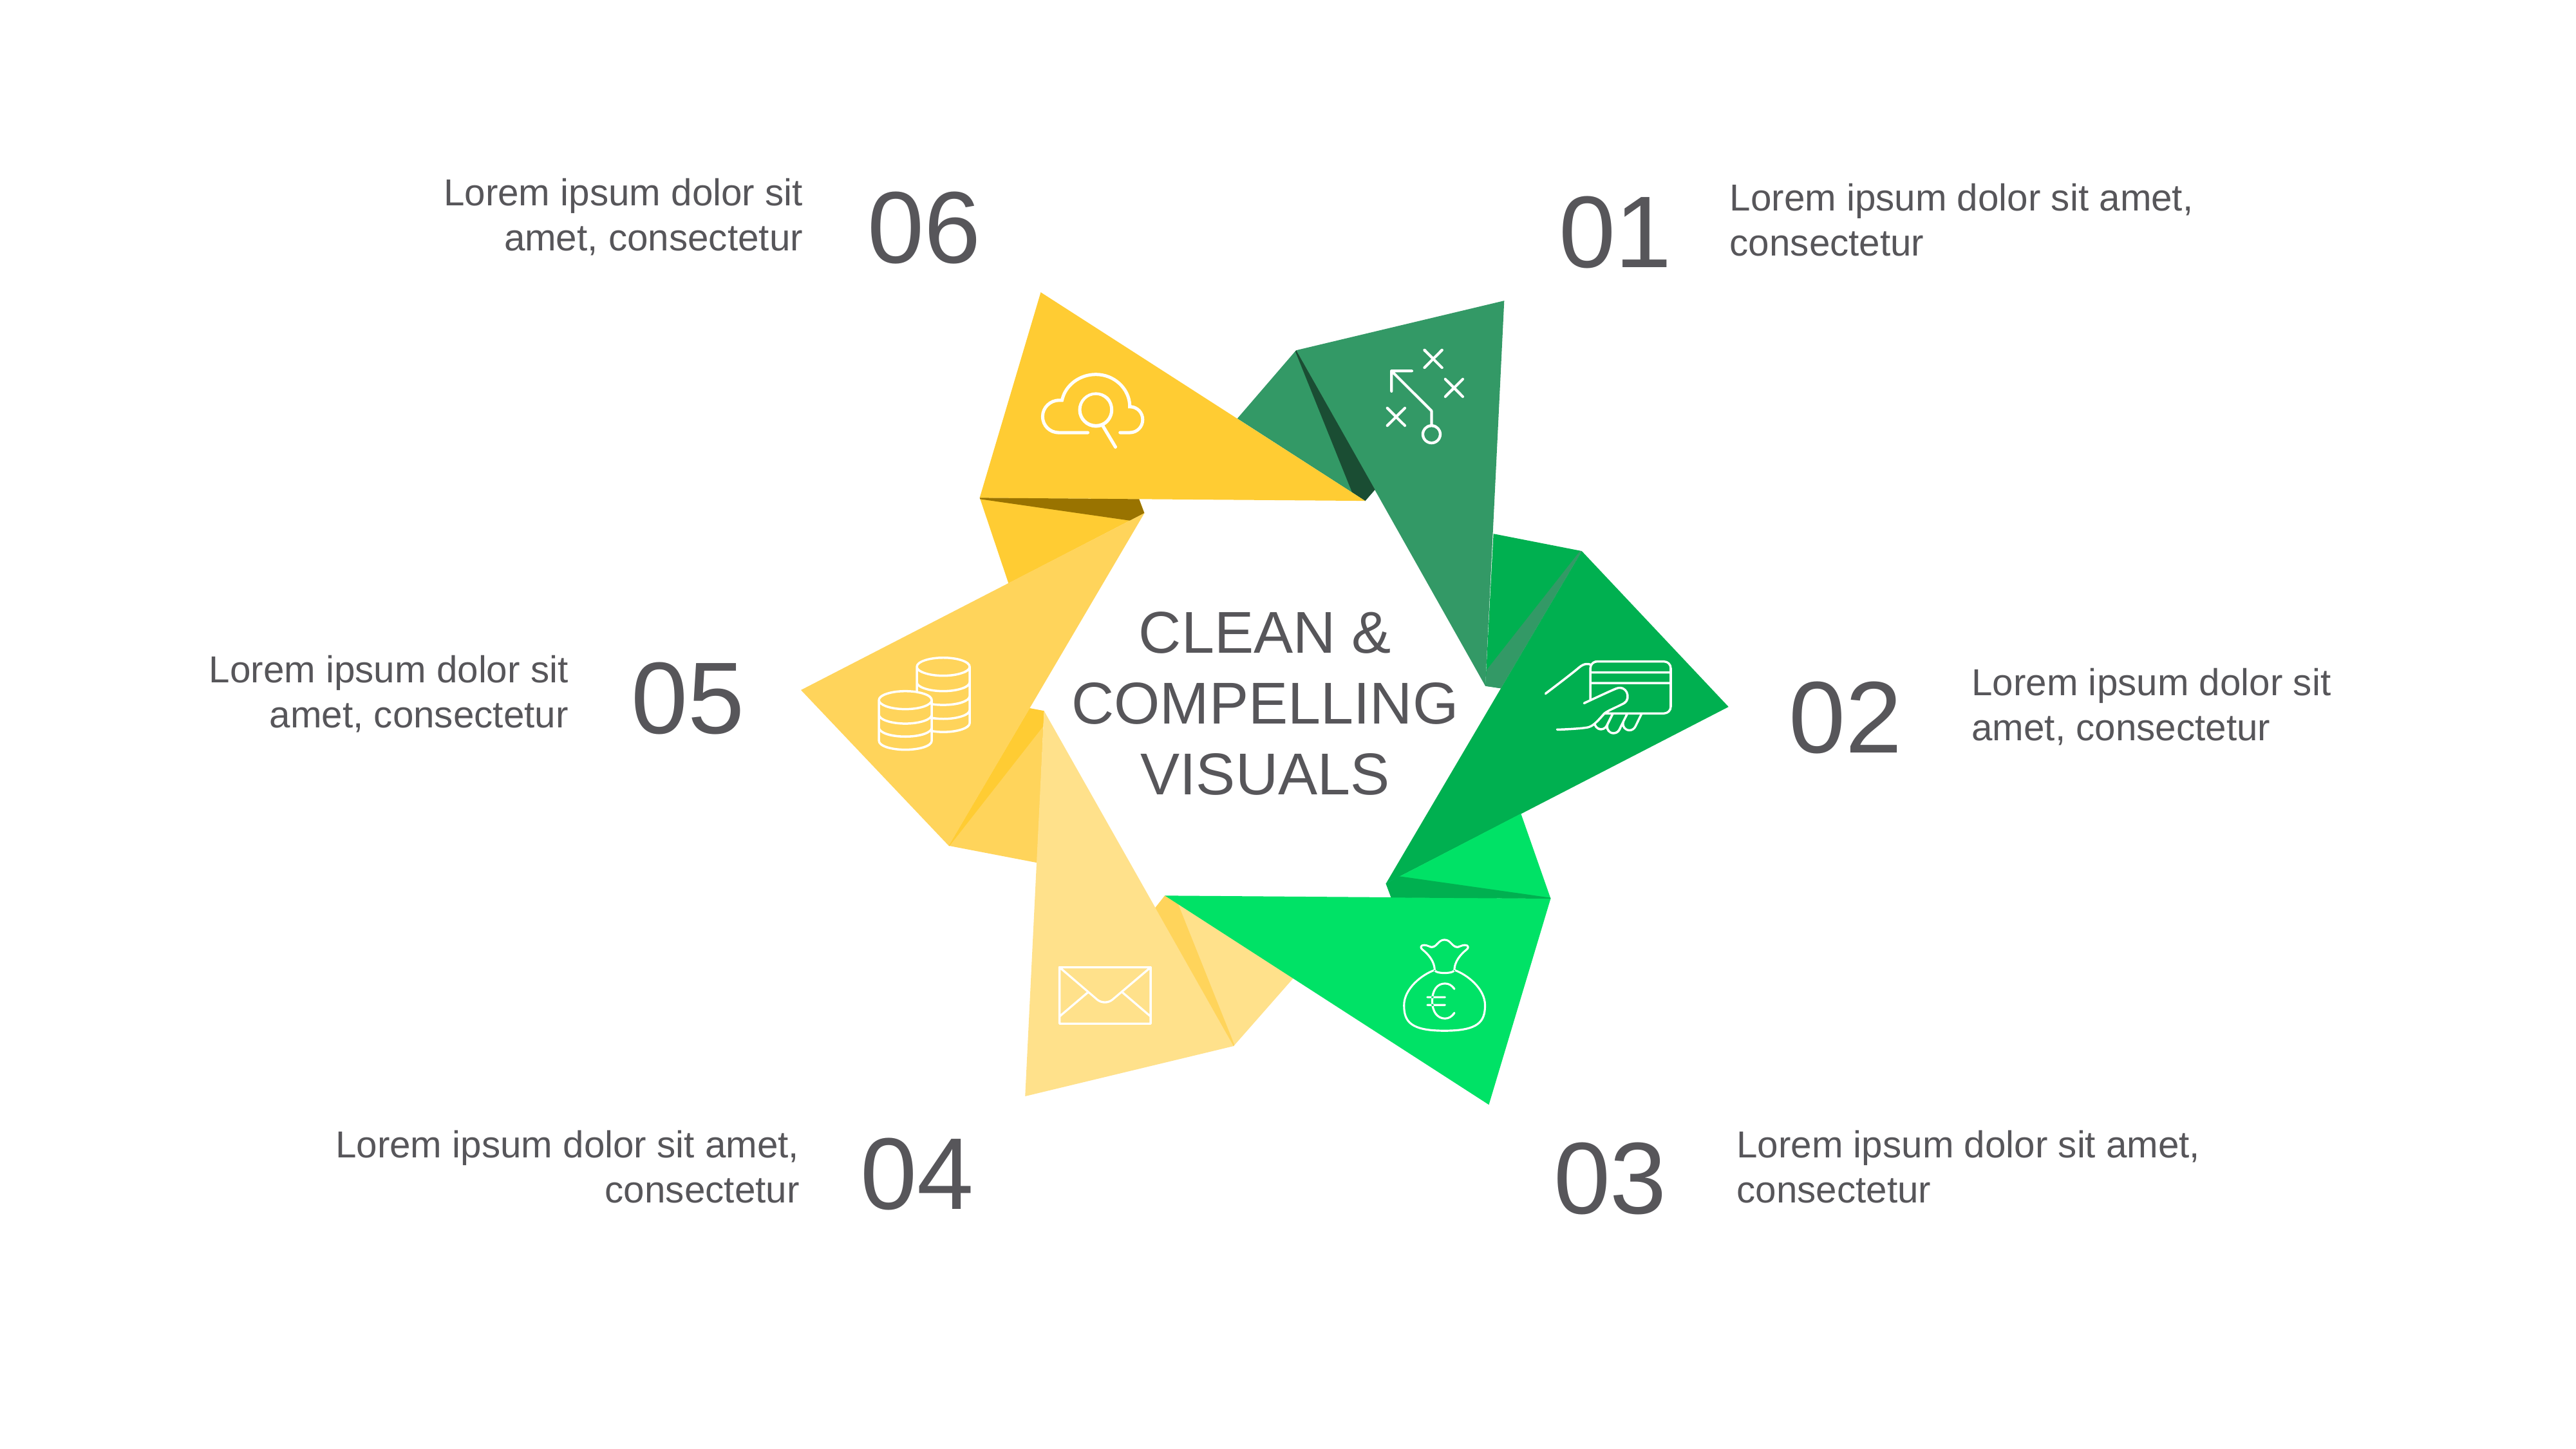

06
01
Lorem ipsum dolor sit amet, consectetur
Lorem ipsum dolor sit amet, consectetur

CLEAN & COMPELLING VISUALS
05
Lorem ipsum dolor sit amet, consectetur
02
Lorem ipsum dolor sit amet, consectetur

04
03
Lorem ipsum dolor sit amet, consectetur
Lorem ipsum dolor sit amet, consectetur